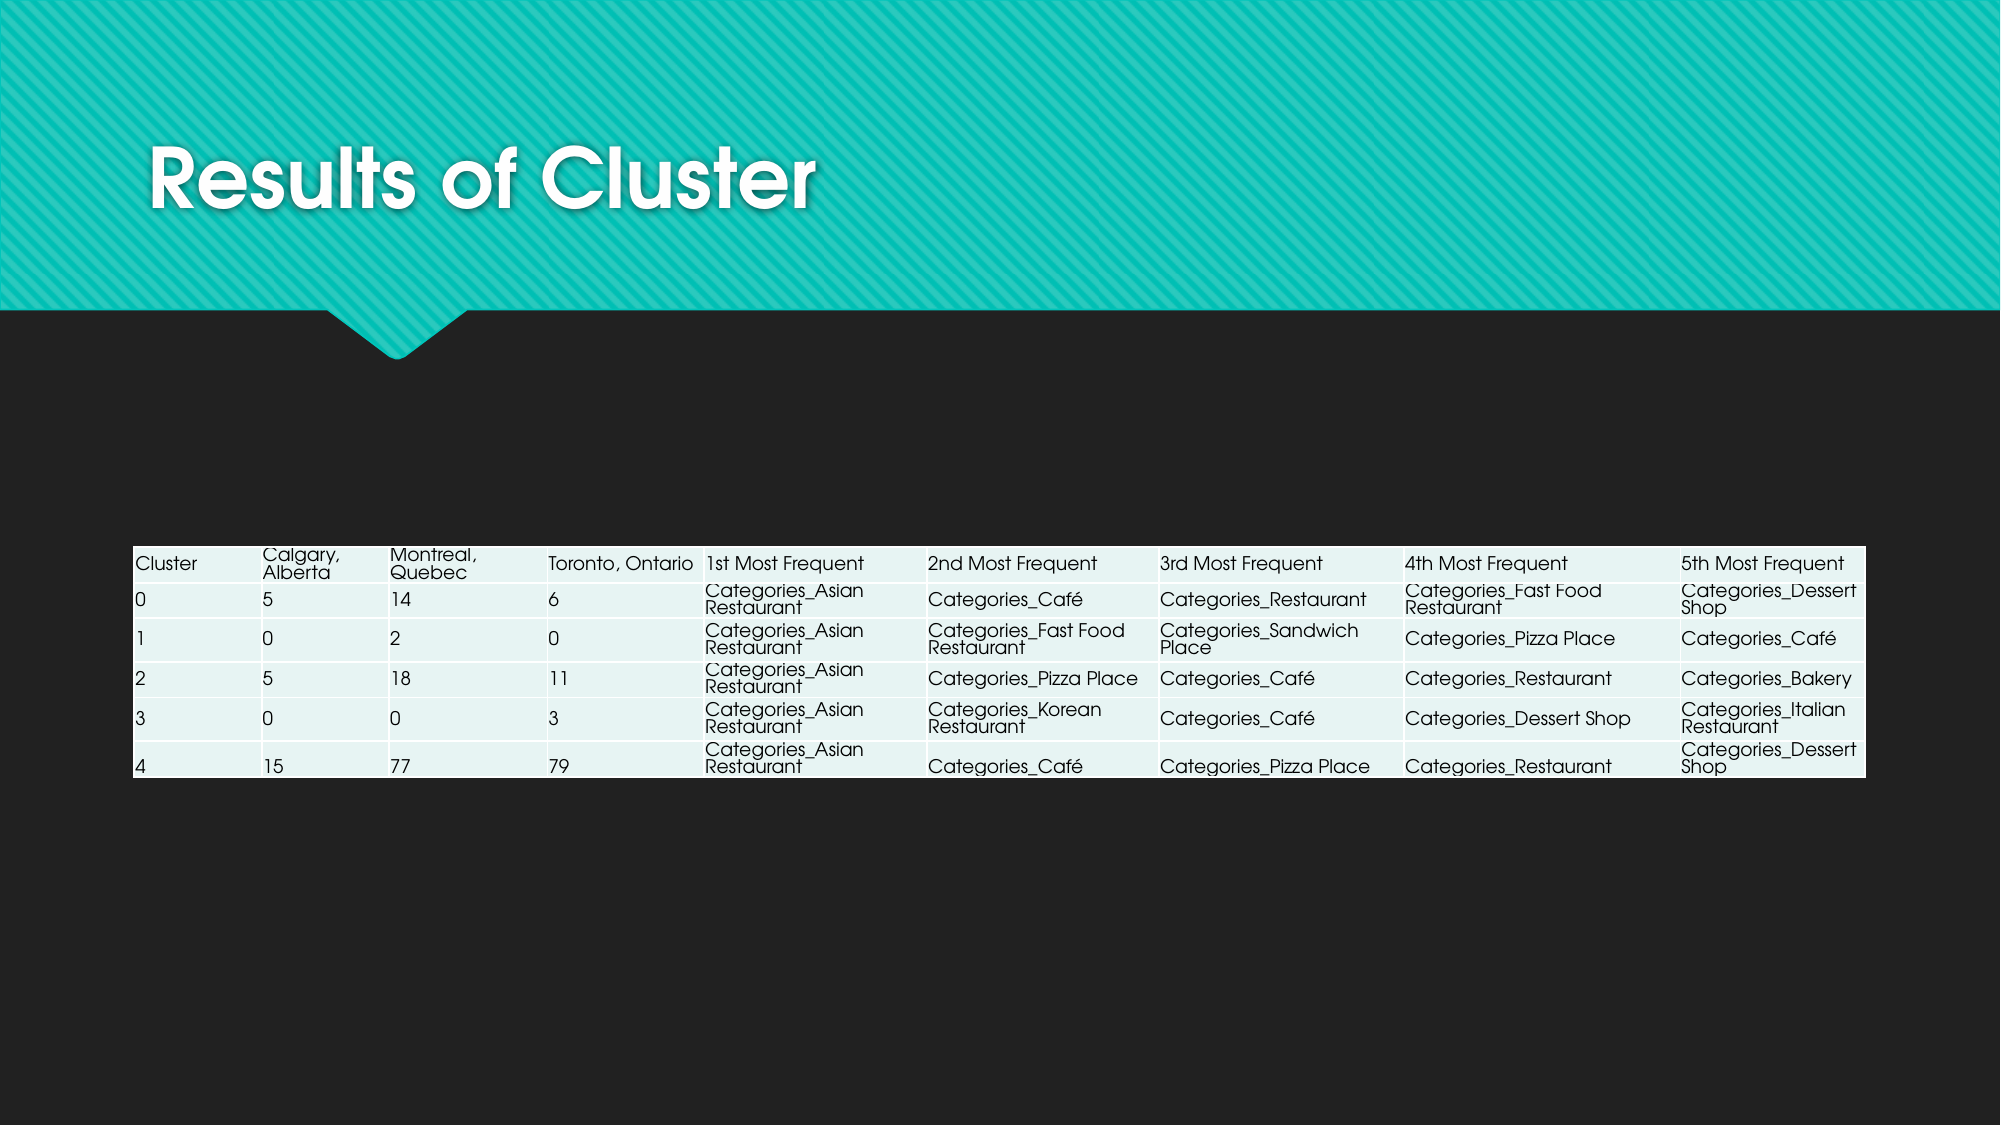

# Results of Cluster
| Cluster | Calgary, Alberta | Montreal, Quebec | Toronto, Ontario | 1st Most Frequent | 2nd Most Frequent | 3rd Most Frequent | 4th Most Frequent | 5th Most Frequent |
| --- | --- | --- | --- | --- | --- | --- | --- | --- |
| 0 | 5 | 14 | 6 | Categories\_Asian Restaurant | Categories\_Café | Categories\_Restaurant | Categories\_Fast Food Restaurant | Categories\_Dessert Shop |
| 1 | 0 | 2 | 0 | Categories\_Asian Restaurant | Categories\_Fast Food Restaurant | Categories\_Sandwich Place | Categories\_Pizza Place | Categories\_Café |
| 2 | 5 | 18 | 11 | Categories\_Asian Restaurant | Categories\_Pizza Place | Categories\_Café | Categories\_Restaurant | Categories\_Bakery |
| 3 | 0 | 0 | 3 | Categories\_Asian Restaurant | Categories\_Korean Restaurant | Categories\_Café | Categories\_Dessert Shop | Categories\_Italian Restaurant |
| 4 | 15 | 77 | 79 | Categories\_Asian Restaurant | Categories\_Café | Categories\_Pizza Place | Categories\_Restaurant | Categories\_Dessert Shop |